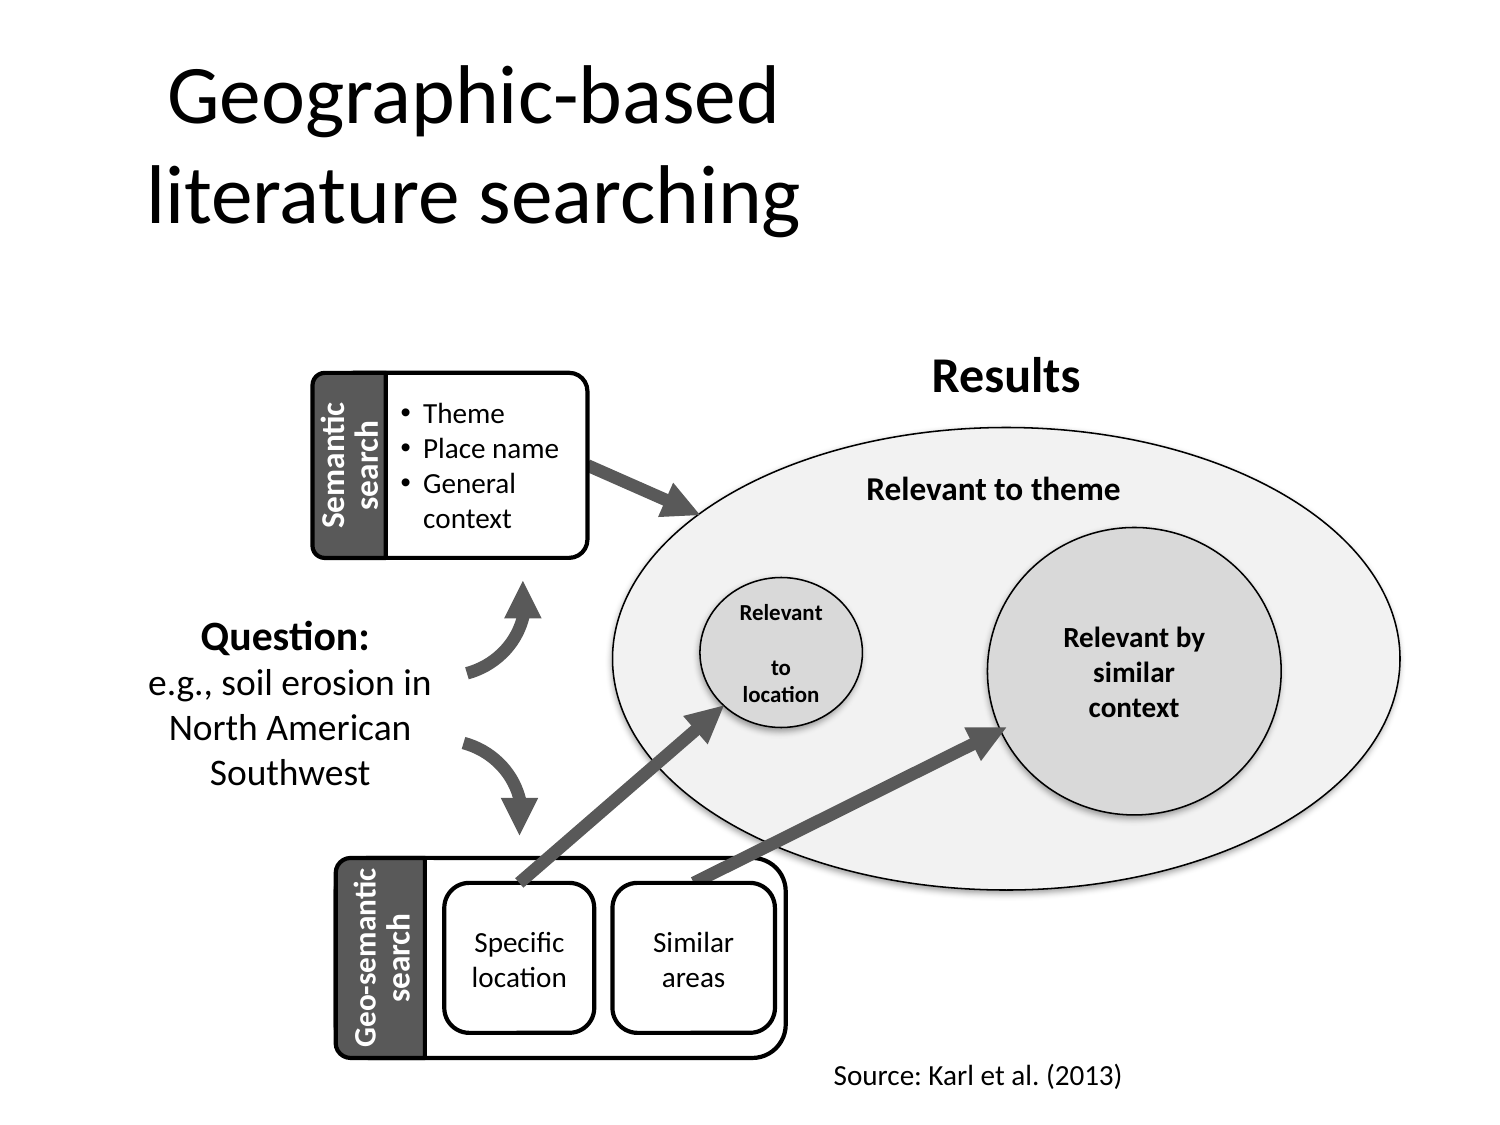

# Geographic-based literature searching
Results

Theme
Place name
General context
Semantic search

Relevant to theme

Relevant by similar context
Relevant
to location
Question:
e.g., soil erosion in North American Southwest

Specific location
Geo-semantic search
Similar areas
Source: Karl et al. (2013)